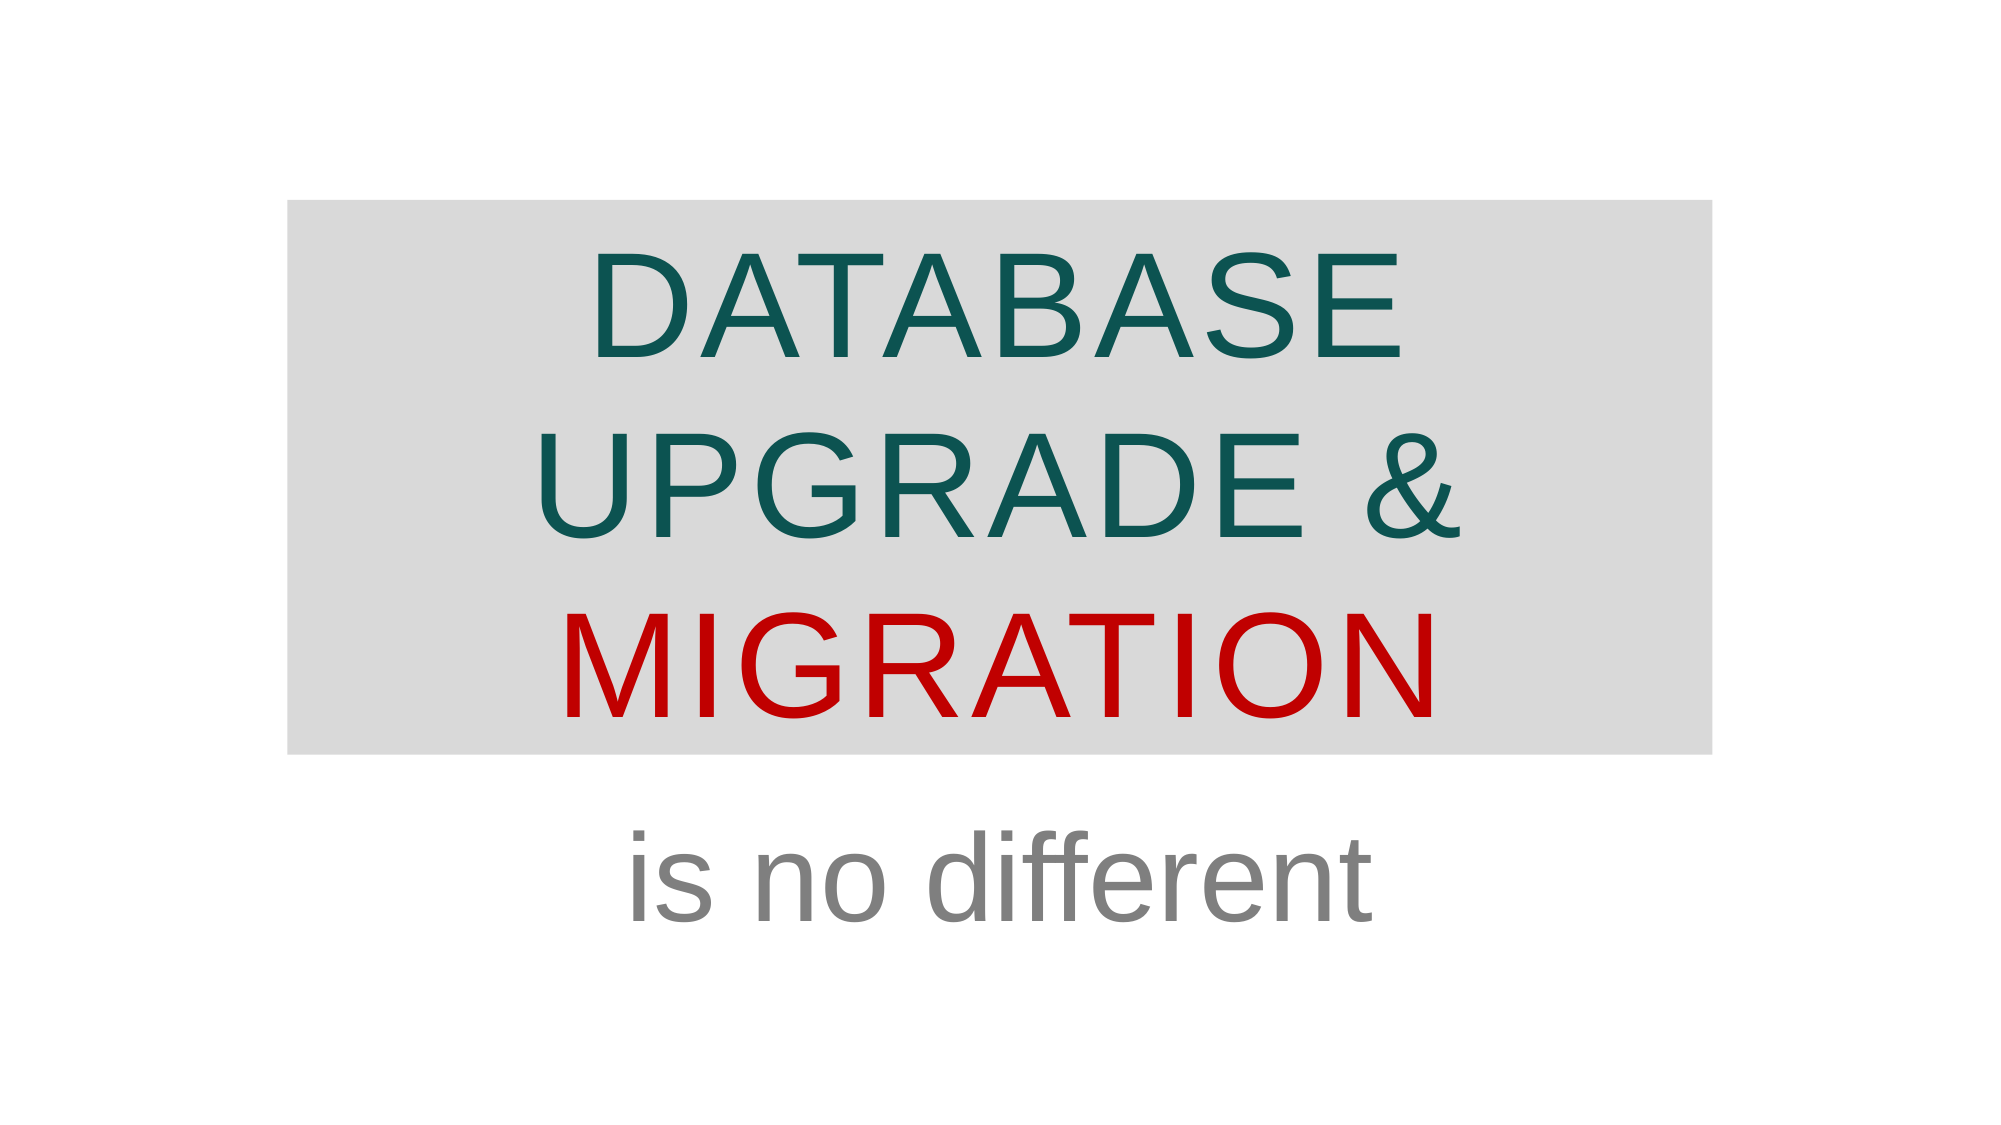

DATABASE UPGRADE & MIGRATION
is no different